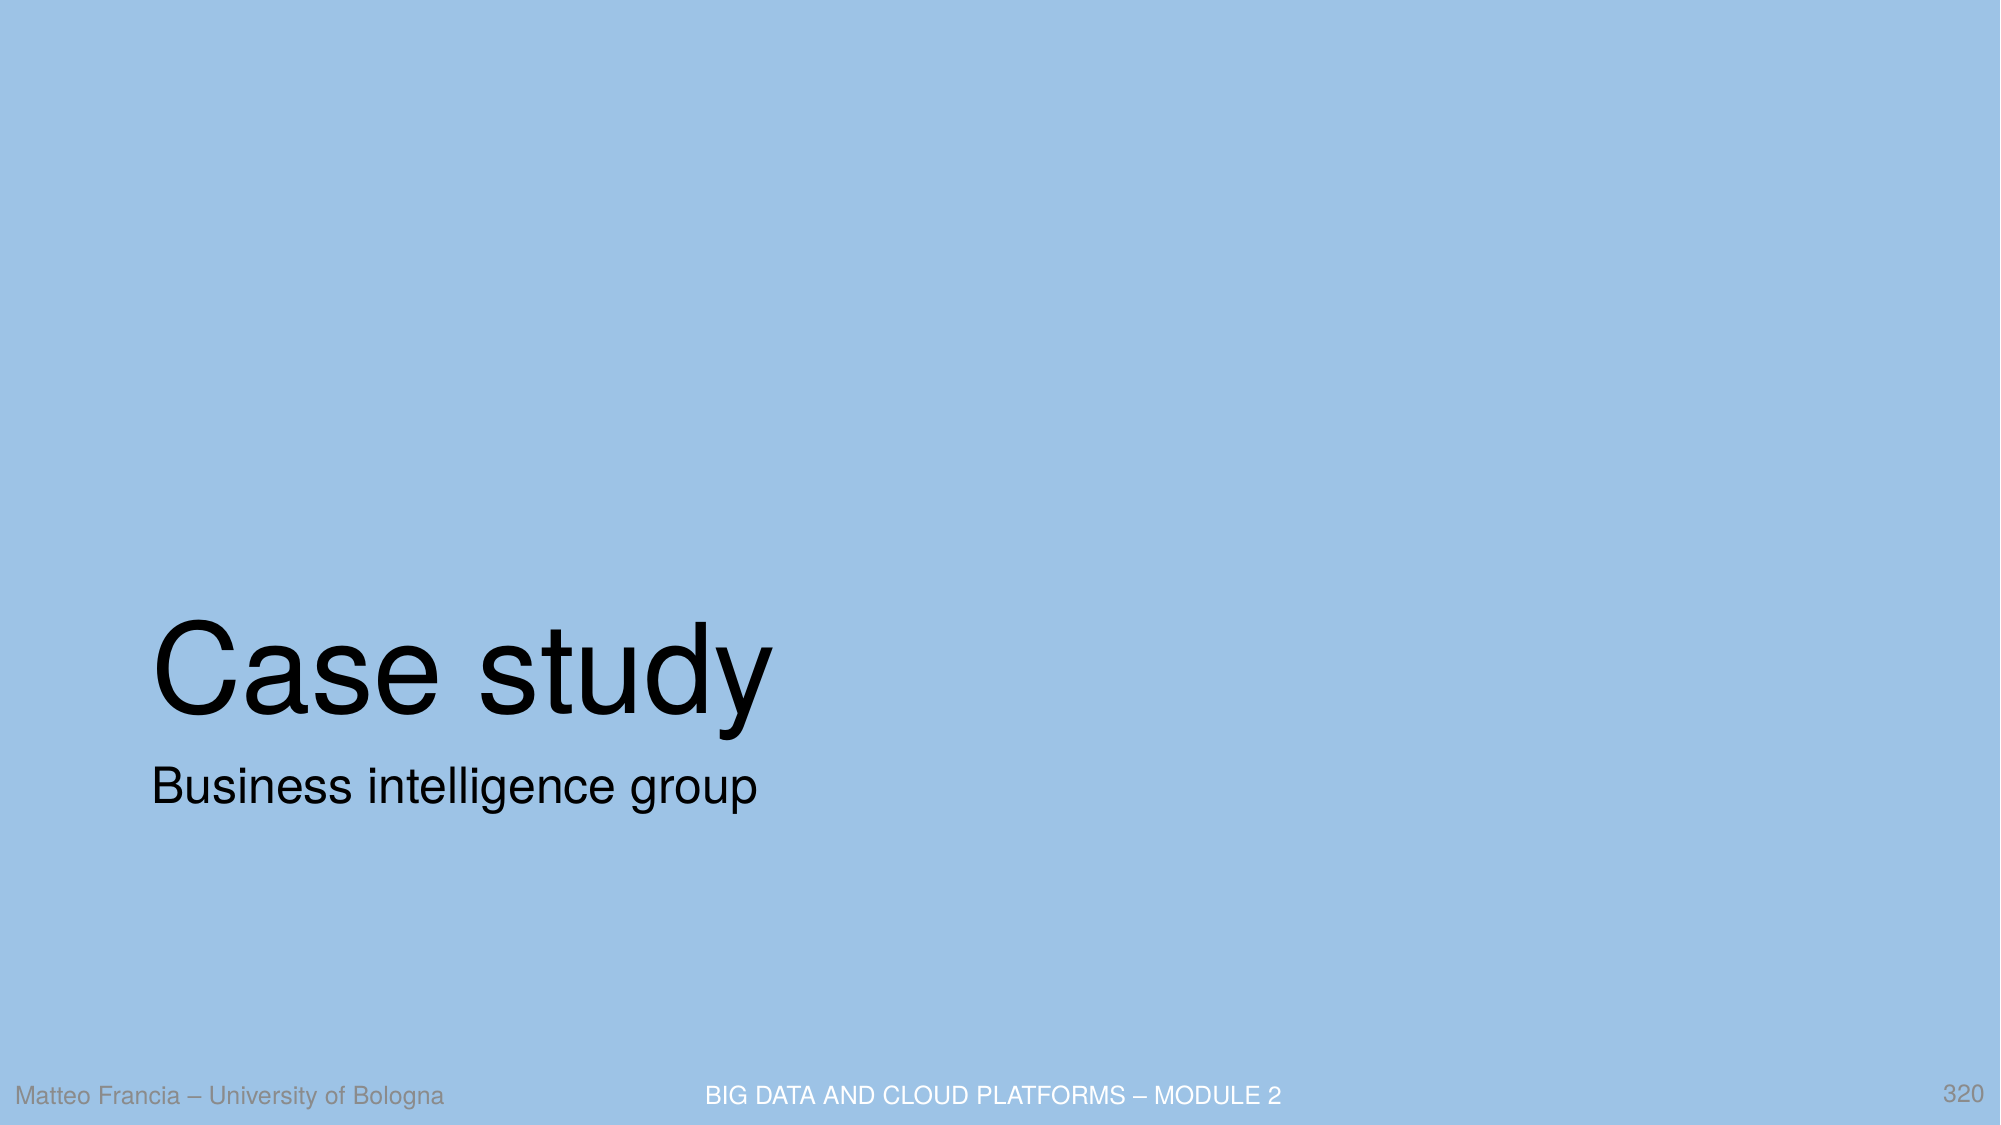

# Case study
Business intelligence group
320
Matteo Francia – University of Bologna